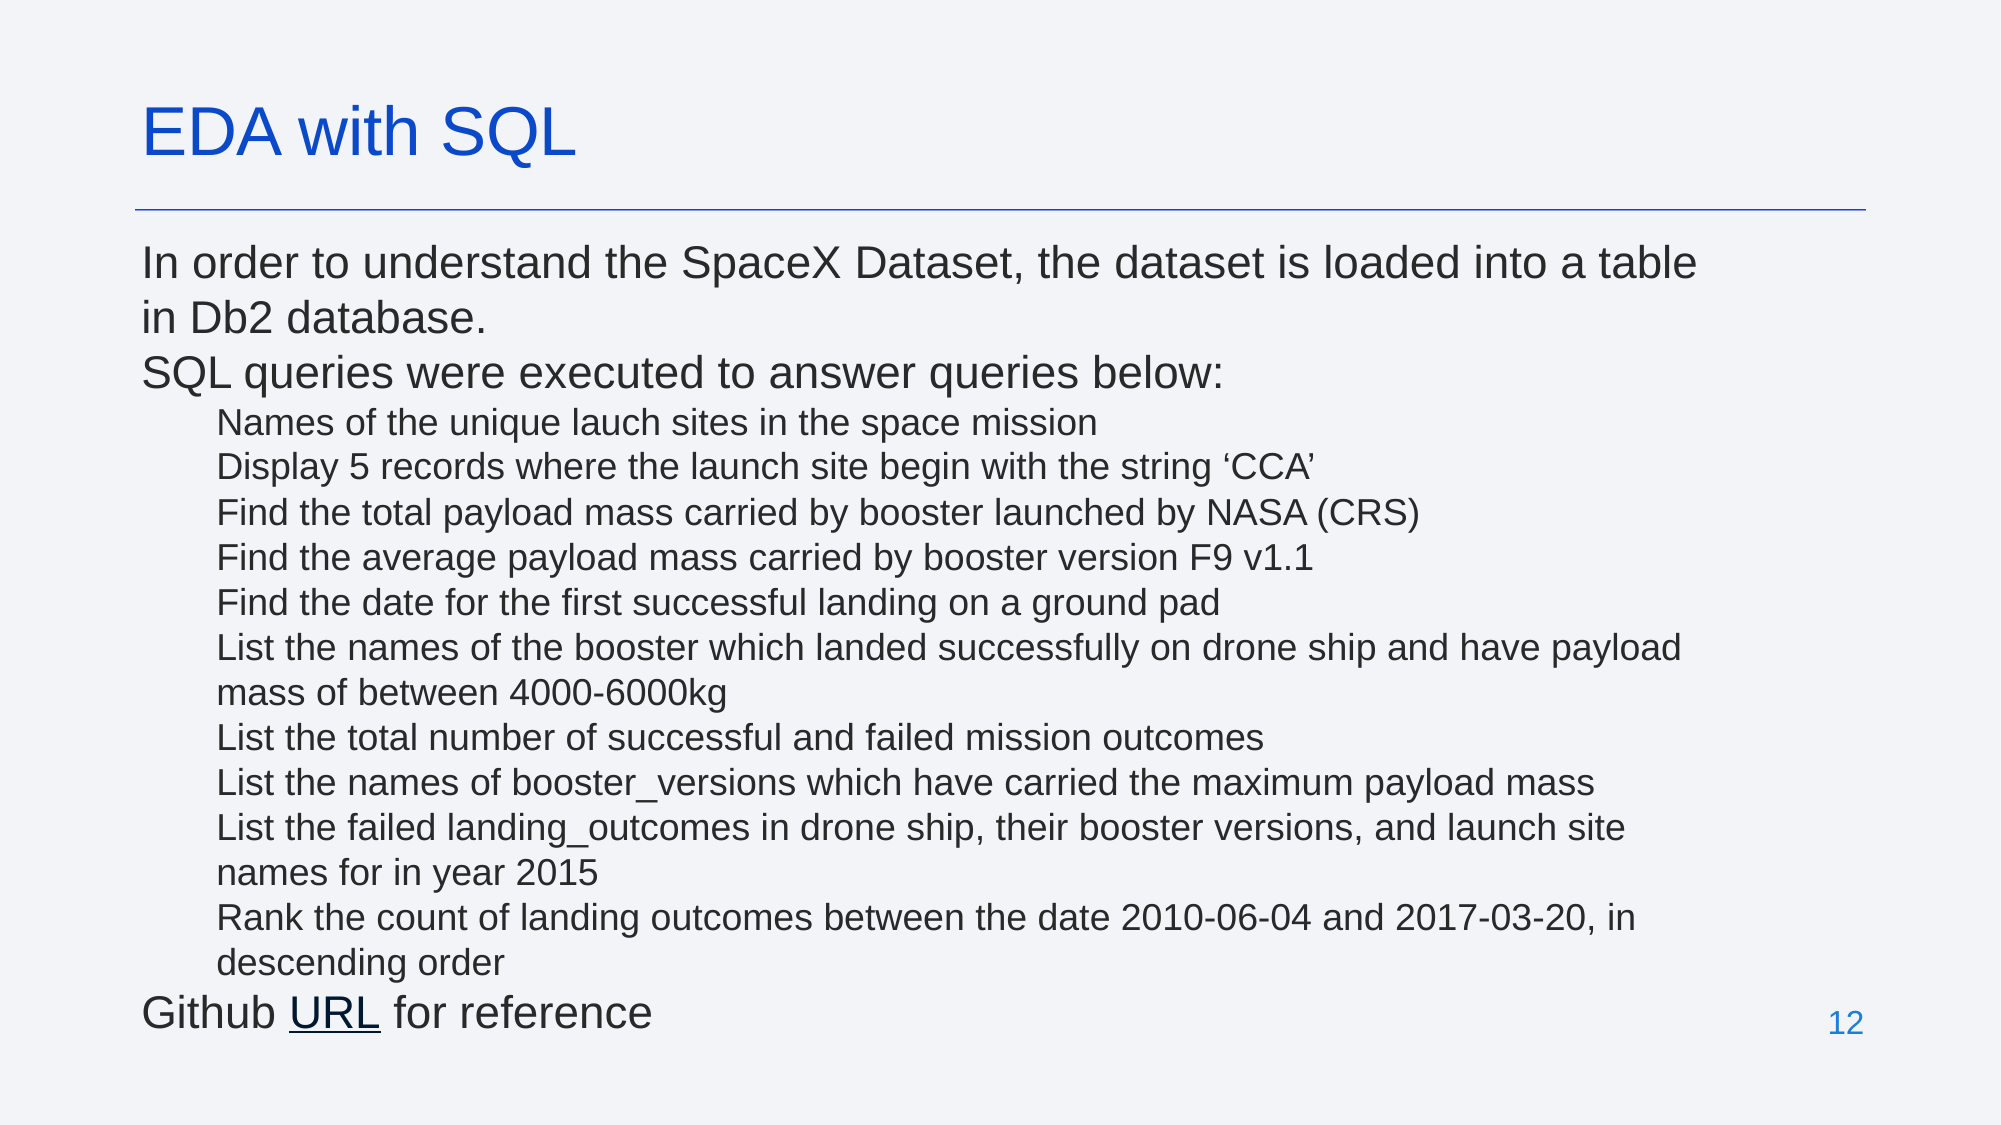

EDA with SQL
In order to understand the SpaceX Dataset, the dataset is loaded into a table in Db2 database.
SQL queries were executed to answer queries below:
Names of the unique lauch sites in the space mission
Display 5 records where the launch site begin with the string ‘CCA’
Find the total payload mass carried by booster launched by NASA (CRS)
Find the average payload mass carried by booster version F9 v1.1
Find the date for the first successful landing on a ground pad
List the names of the booster which landed successfully on drone ship and have payload mass of between 4000-6000kg
List the total number of successful and failed mission outcomes
List the names of booster_versions which have carried the maximum payload mass
List the failed landing_outcomes in drone ship, their booster versions, and launch site names for in year 2015
Rank the count of landing outcomes between the date 2010-06-04 and 2017-03-20, in descending order
Github URL for reference
12